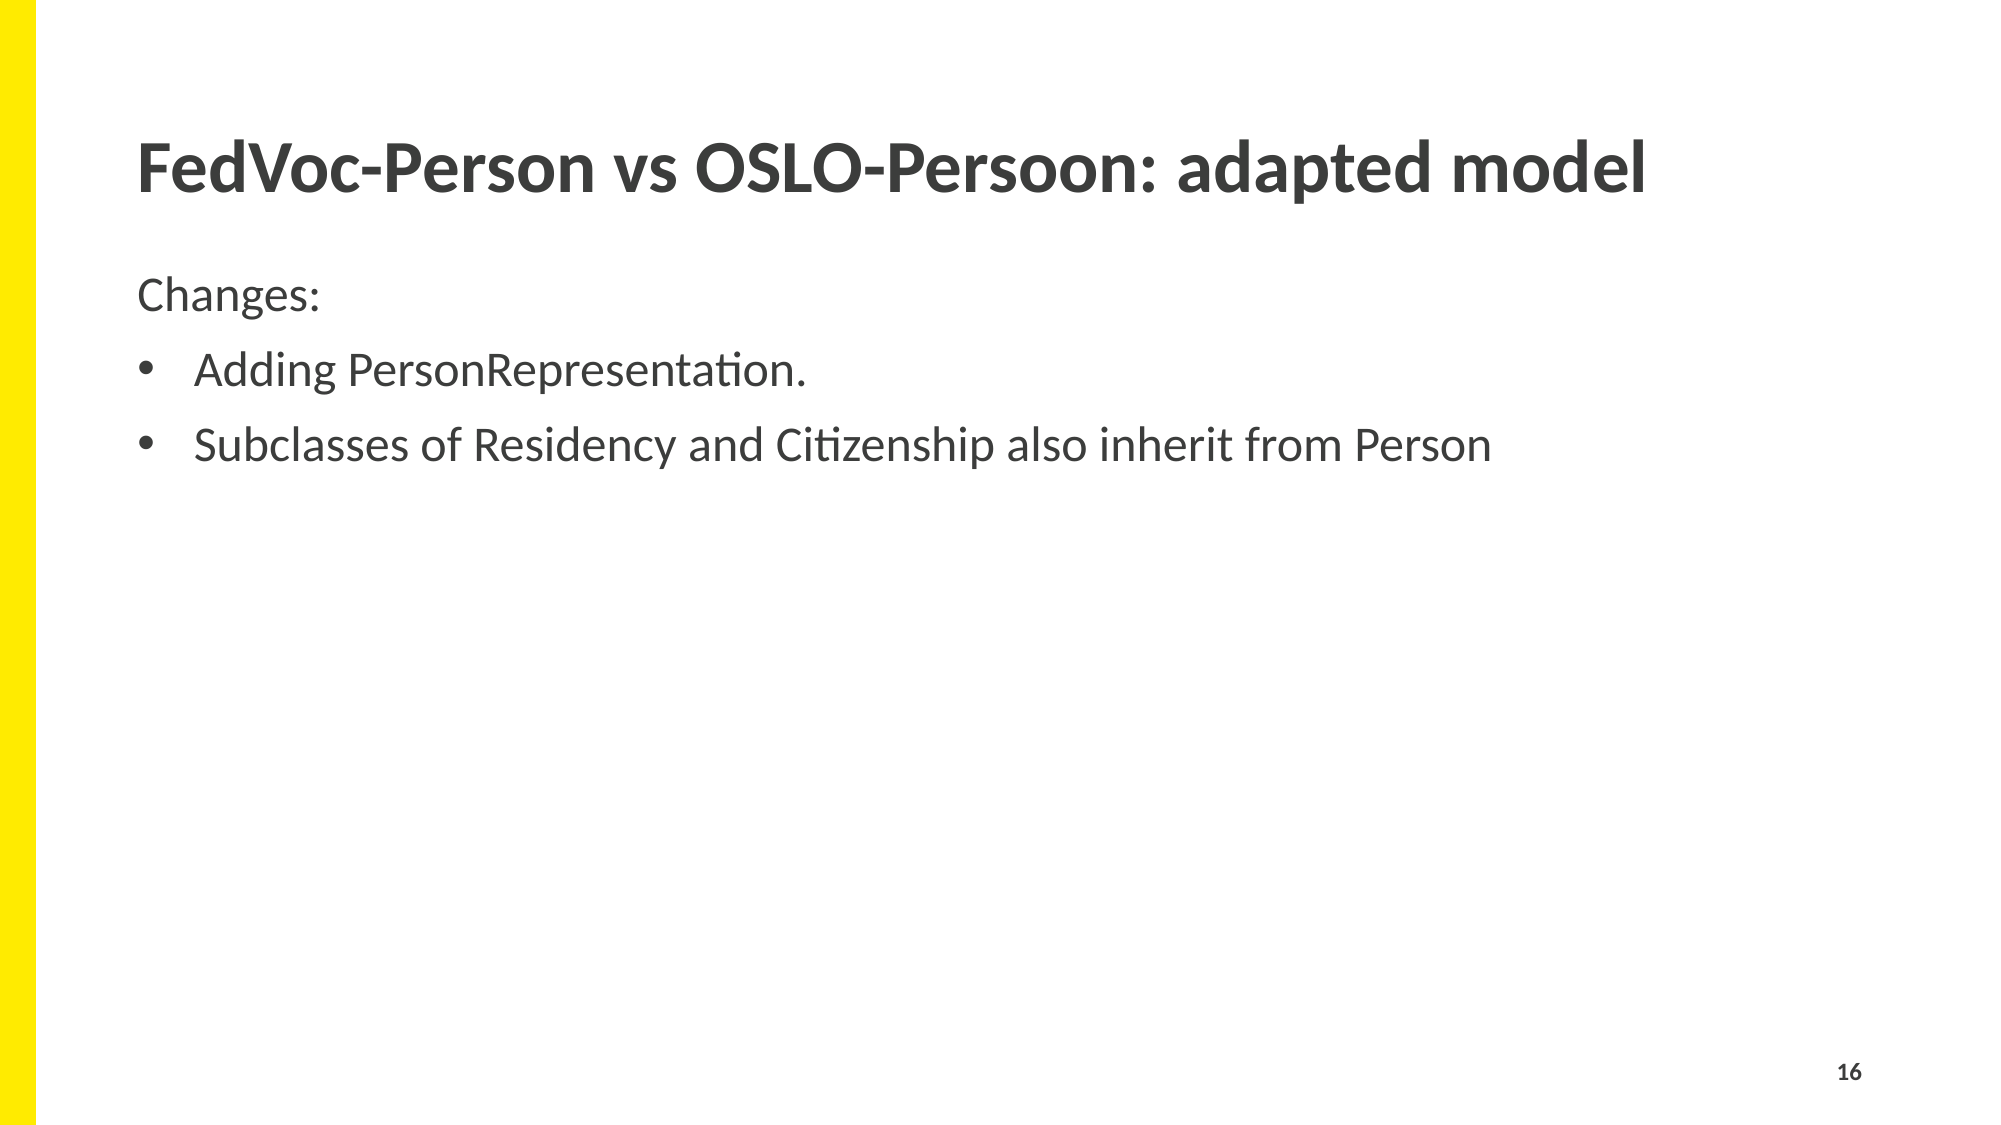

# FedVoc-Person vs OSLO-Persoon: adapted model
Changes:
Adding PersonRepresentation.
Subclasses of Residency and Citizenship also inherit from Person
16